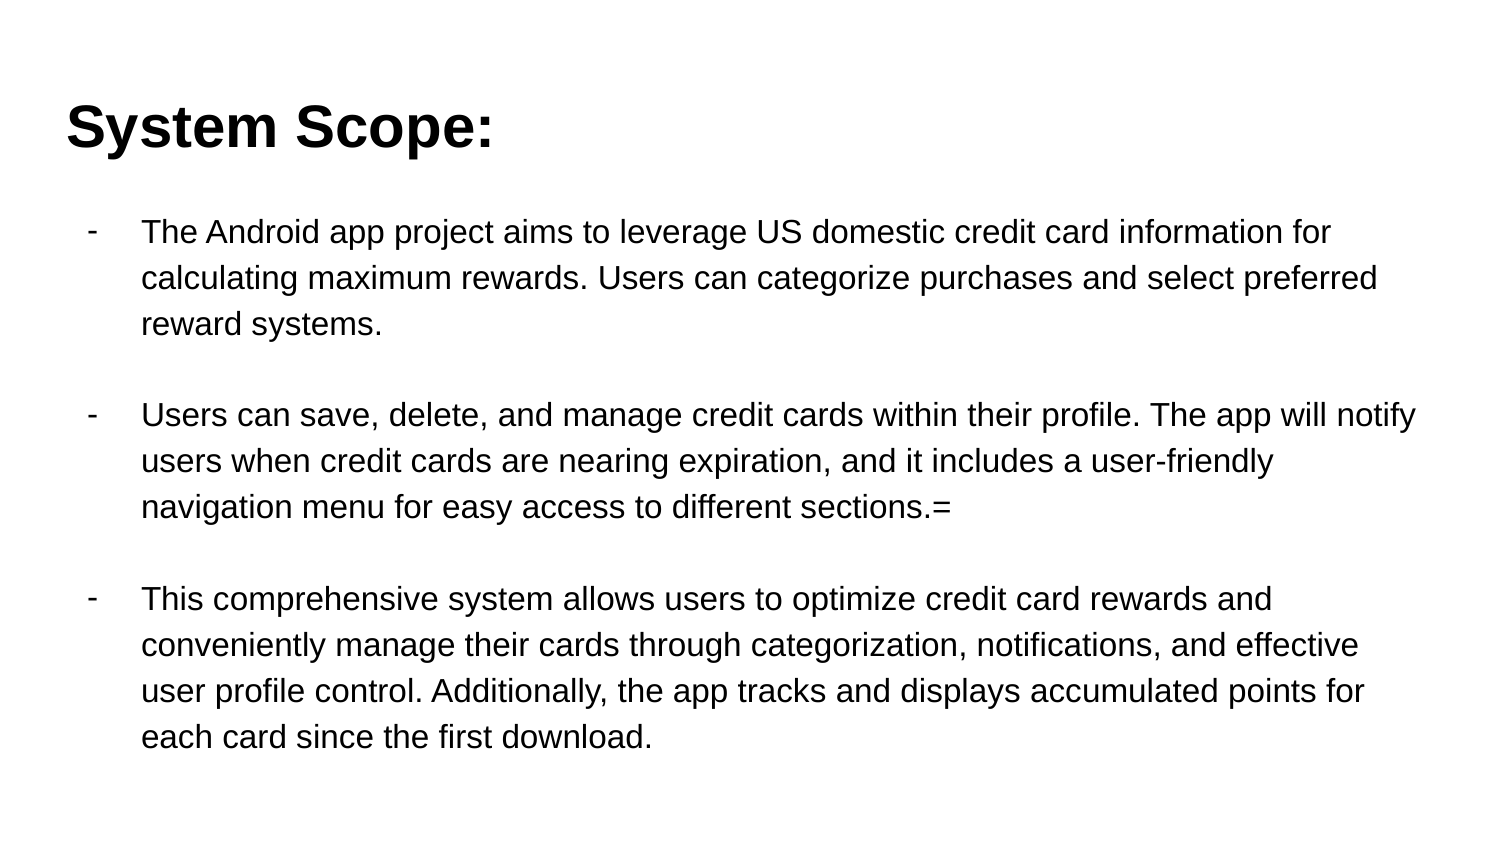

# System Scope:
The Android app project aims to leverage US domestic credit card information for calculating maximum rewards. Users can categorize purchases and select preferred reward systems.

Users can save, delete, and manage credit cards within their profile. The app will notify users when credit cards are nearing expiration, and it includes a user-friendly navigation menu for easy access to different sections.=

This comprehensive system allows users to optimize credit card rewards and conveniently manage their cards through categorization, notifications, and effective user profile control. Additionally, the app tracks and displays accumulated points for each card since the first download.